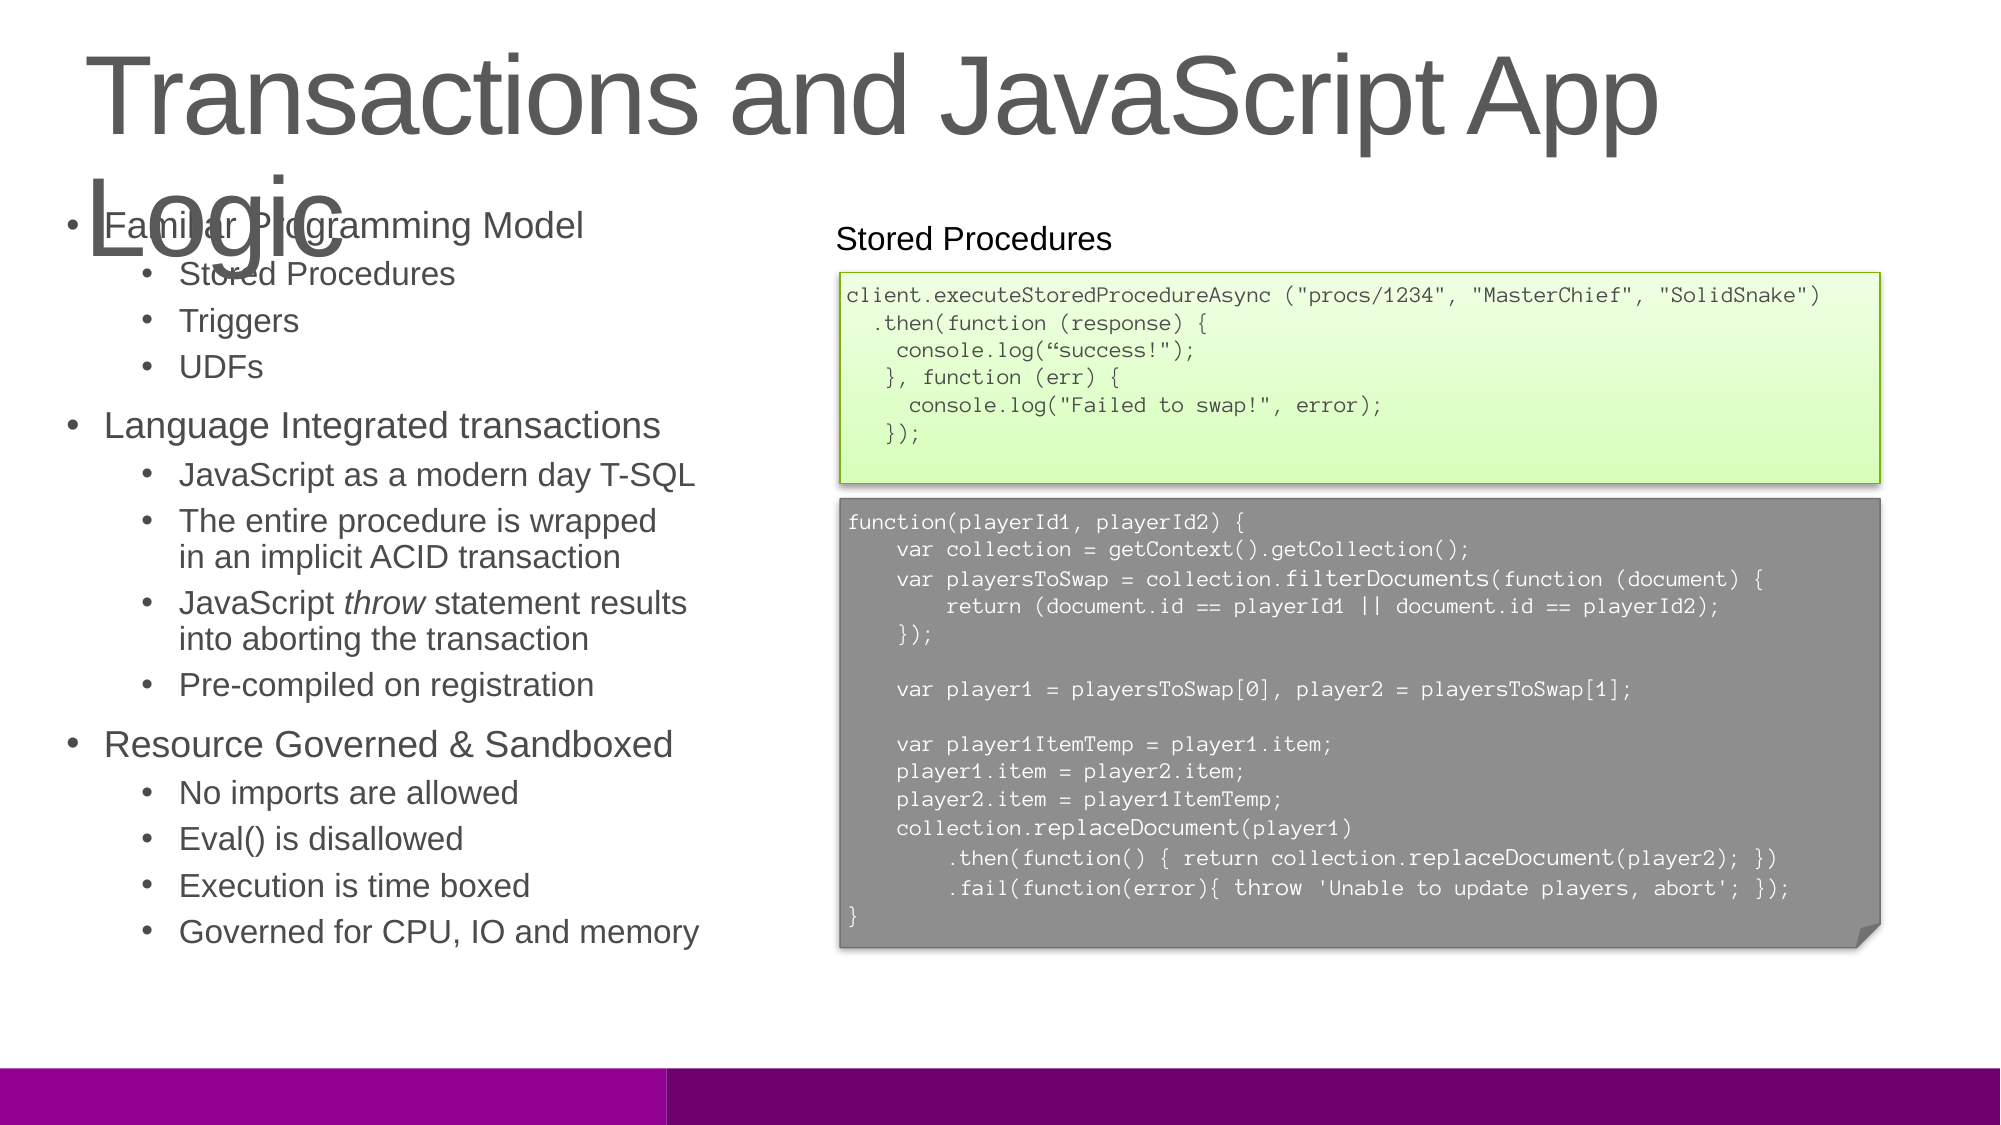

Transactions and JavaScript App Logic
Familiar Programming Model
Stored Procedures
Triggers
UDFs
Language Integrated transactions
JavaScript as a modern day T-SQL
The entire procedure is wrapped
in an implicit ACID transaction
JavaScript throw statement results
into aborting the transaction
Pre-compiled on registration
Resource Governed & Sandboxed
No imports are allowed
Eval() is disallowed
Execution is time boxed
Governed for CPU, IO and memory

Stored Procedures
client.executeStoredProcedureAsync ("procs/1234", "MasterChief", "SolidSnake")
  .then(function (response) {
    console.log(“success!");
   }, function (err) {
     console.log("Failed to swap!", error);
   });
function(playerId1, playerId2) {
    var collection = getContext().getCollection();
    var playersToSwap = collection.filterDocuments(function (document) {
        return (document.id == playerId1 || document.id == playerId2);
    });
    var player1 = playersToSwap[0], player2 = playersToSwap[1];
 
    var player1ItemTemp = player1.item;
    player1.item = player2.item;
    player2.item = player1ItemTemp;
    collection.replaceDocument(player1)
        .then(function() { return collection.replaceDocument(player2); })
        .fail(function(error){ throw 'Unable to update players, abort'; });
}